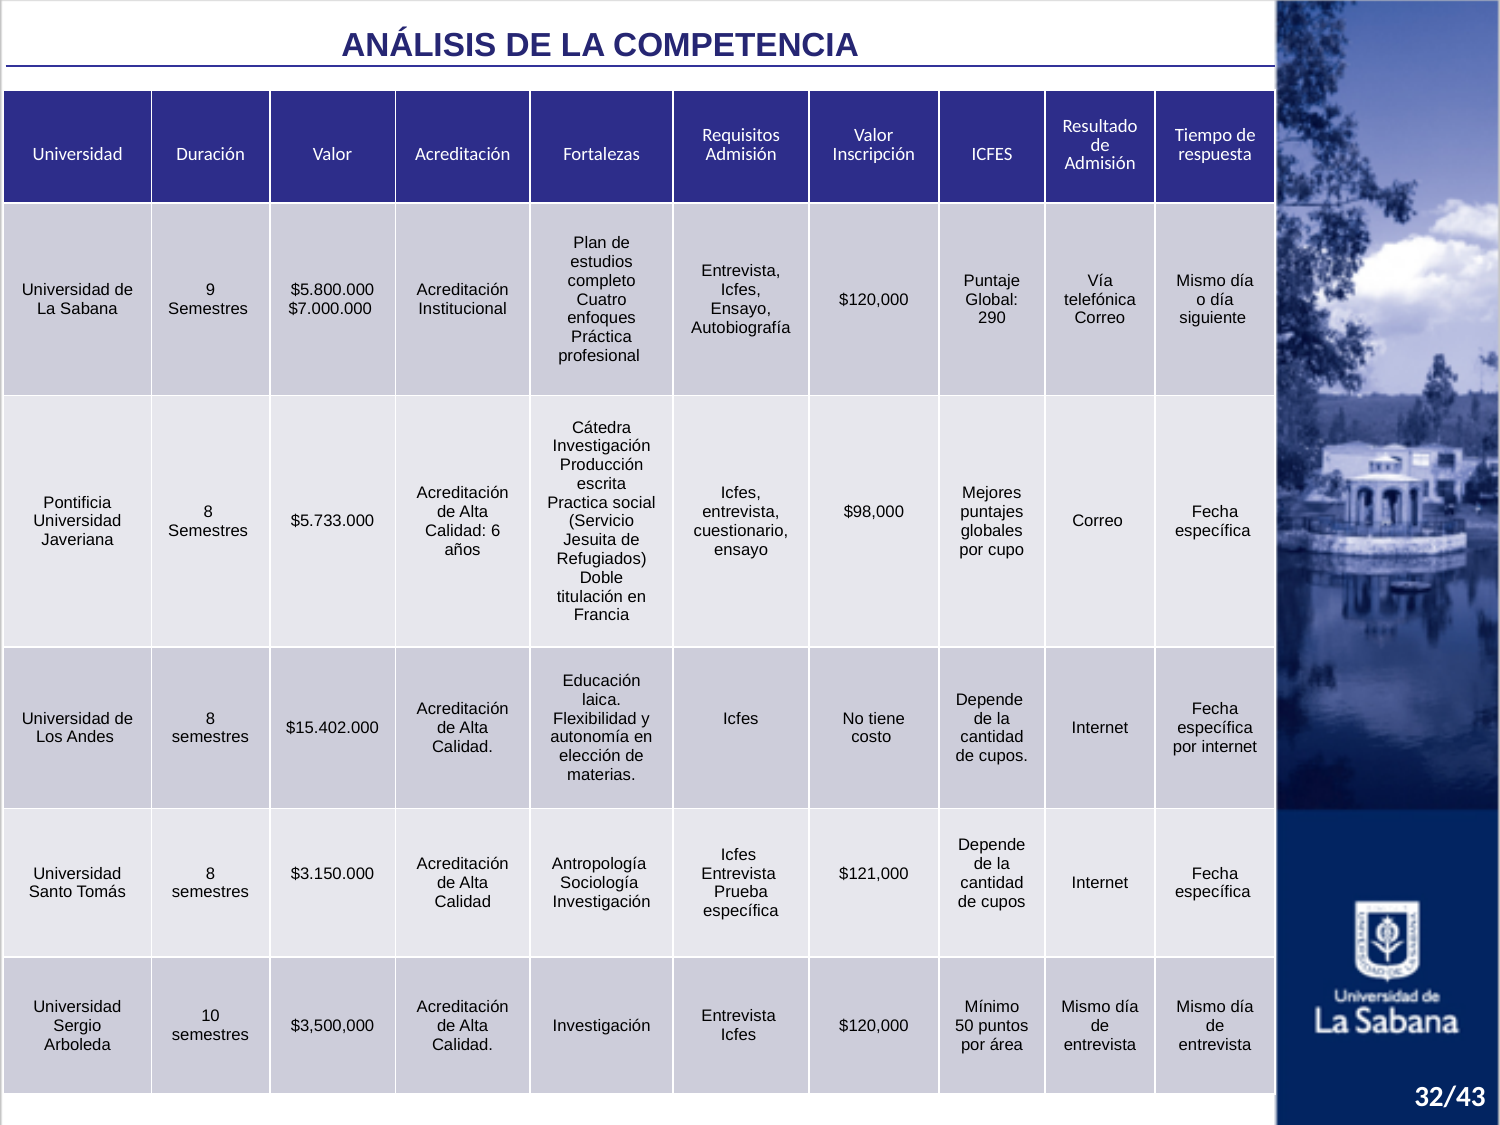

ANÁLISIS DE LA COMPETENCIA
| Universidad | Duración | Valor | Acreditación | Fortalezas | Requisitos Admisión | Valor Inscripción | ICFES | Resultado de Admisión | Tiempo de respuesta |
| --- | --- | --- | --- | --- | --- | --- | --- | --- | --- |
| Universidad de La Sabana | 9 Semestres | $5.800.000 $7.000.000 | Acreditación Institucional | Plan de estudios completo Cuatro enfoques Práctica profesional | Entrevista, Icfes, Ensayo, Autobiografía | $120,000 | Puntaje Global: 290 | Vía telefónica Correo | Mismo día o día siguiente |
| Pontificia Universidad Javeriana | 8 Semestres | $5.733.000 | Acreditación de Alta Calidad: 6 años | Cátedra Investigación Producción escrita Practica social (Servicio Jesuita de Refugiados) Doble titulación en Francia | Icfes, entrevista, cuestionario, ensayo | $98,000 | Mejores puntajes globales por cupo | Correo | Fecha específica |
| Universidad de Los Andes | 8 semestres | $15.402.000 | Acreditación de Alta Calidad. | Educación laica. Flexibilidad y autonomía en elección de materias. | Icfes | No tiene costo | Depende de la cantidad de cupos. | Internet | Fecha específica por internet |
| Universidad Santo Tomás | 8 semestres | $3.150.000 | Acreditación de Alta Calidad | Antropología  Sociología  Investigación | Icfes Entrevista Prueba específica | $121,000 | Depende de la cantidad de cupos | Internet | Fecha específica |
| Universidad Sergio Arboleda | 10 semestres | $3,500,000 | Acreditación de Alta Calidad. | Investigación | Entrevista Icfes | $120,000 | Mínimo 50 puntos por área | Mismo día de entrevista | Mismo día de entrevista |
32/43